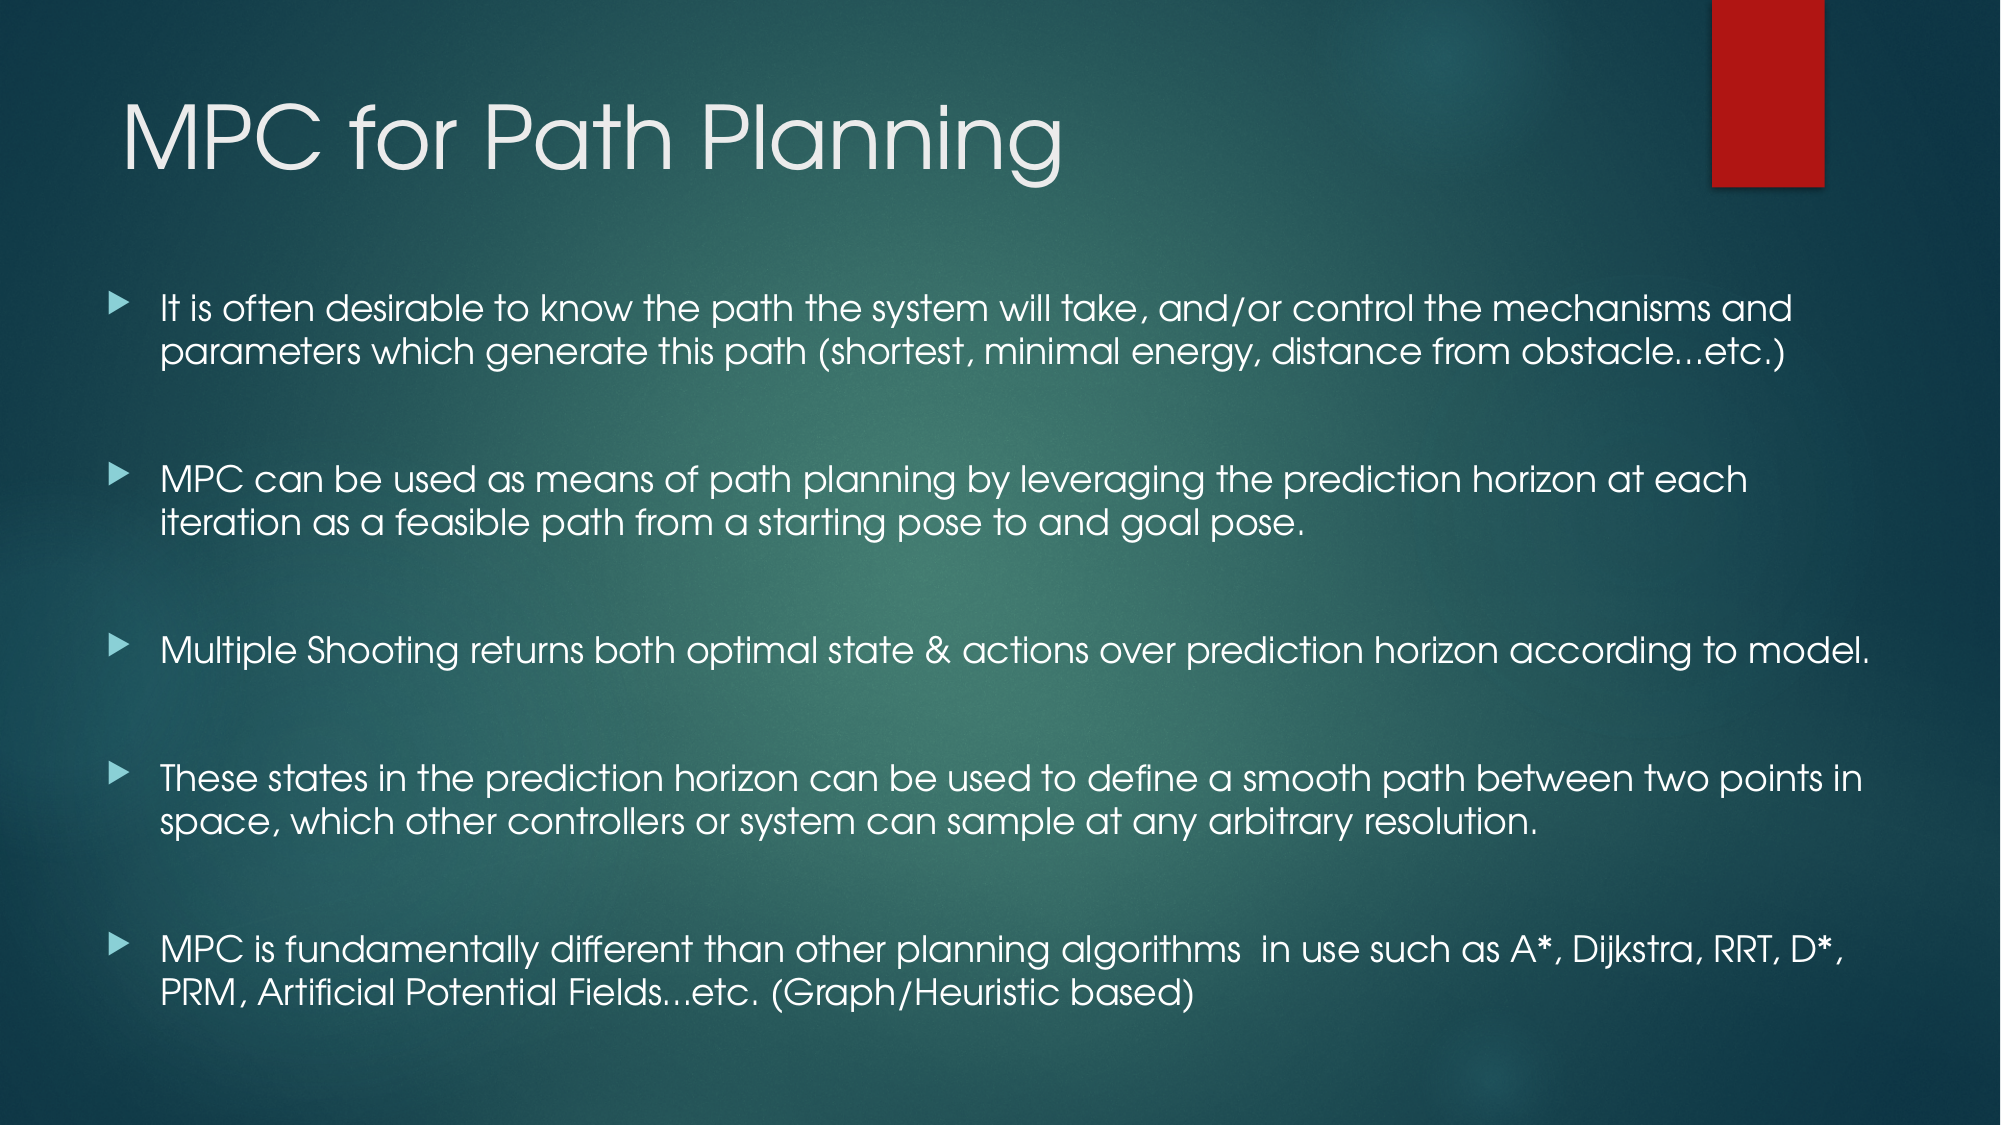

# MPC for Path Planning
It is often desirable to know the path the system will take, and/or control the mechanisms and parameters which generate this path (shortest, minimal energy, distance from obstacle…etc.)

MPC can be used as means of path planning by leveraging the prediction horizon at each iteration as a feasible path from a starting pose to and goal pose.

Multiple Shooting returns both optimal state & actions over prediction horizon according to model.

These states in the prediction horizon can be used to define a smooth path between two points in space, which other controllers or system can sample at any arbitrary resolution.

MPC is fundamentally different than other planning algorithms  in use such as A*, Dijkstra, RRT, D*, PRM, Artificial Potential Fields…etc. (Graph/Heuristic based)